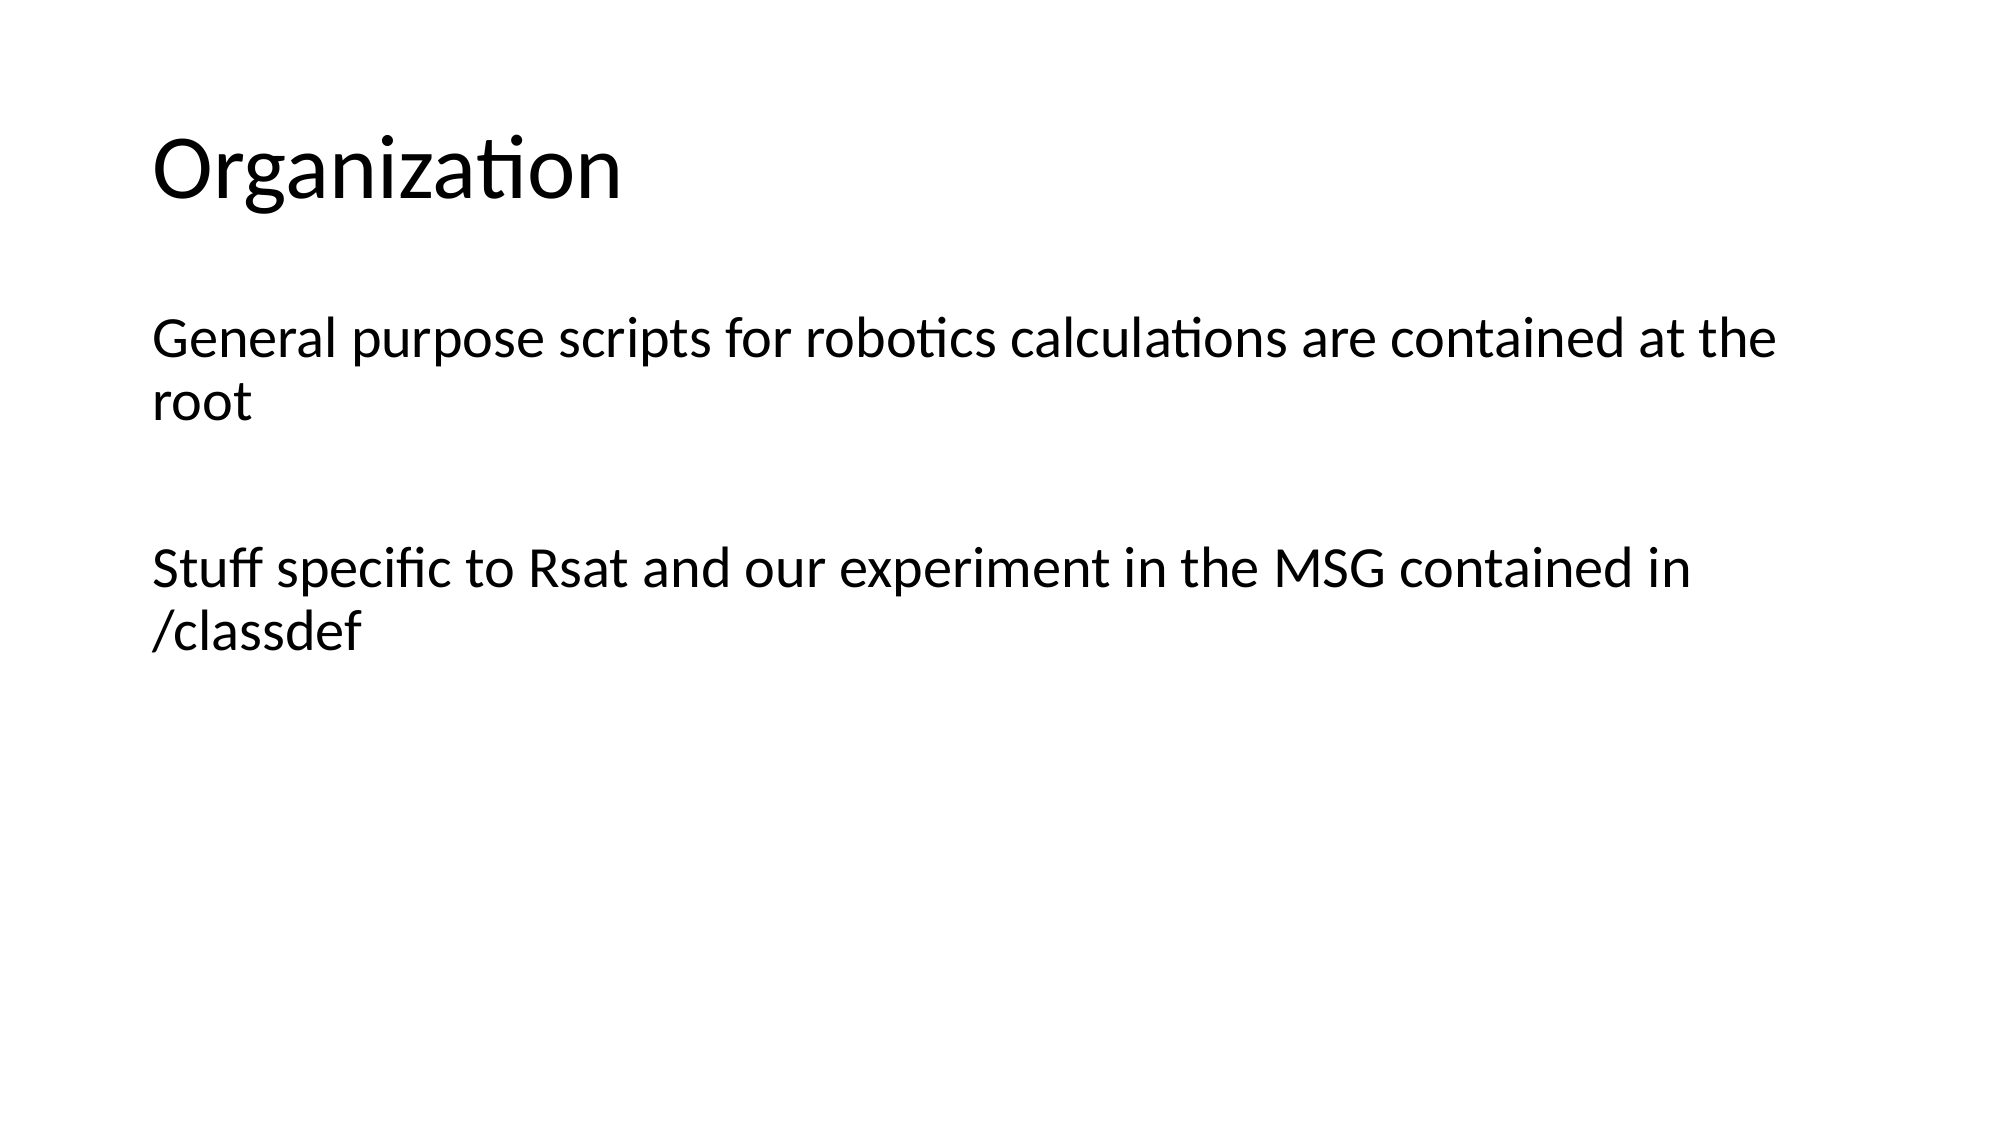

# Organization
General purpose scripts for robotics calculations are contained at the root

Stuff specific to Rsat and our experiment in the MSG contained in /classdef